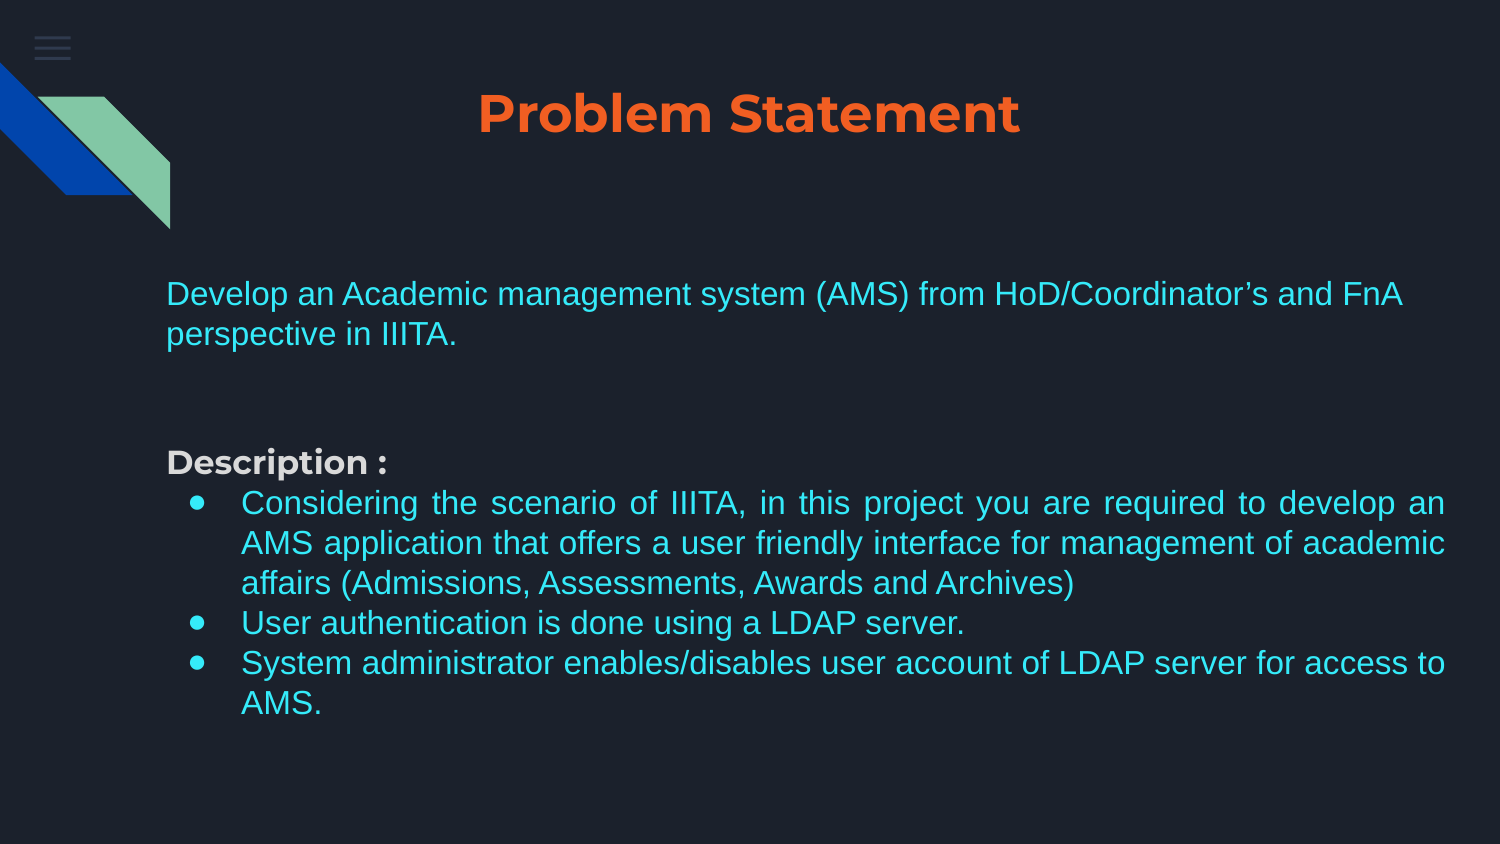

# Problem Statement
Develop an Academic management system (AMS) from HoD/Coordinator’s and FnA perspective in IIITA.

Description :
Considering the scenario of IIITA, in this project you are required to develop an AMS application that offers a user friendly interface for management of academic affairs (Admissions, Assessments, Awards and Archives)
User authentication is done using a LDAP server.
System administrator enables/disables user account of LDAP server for access to AMS.